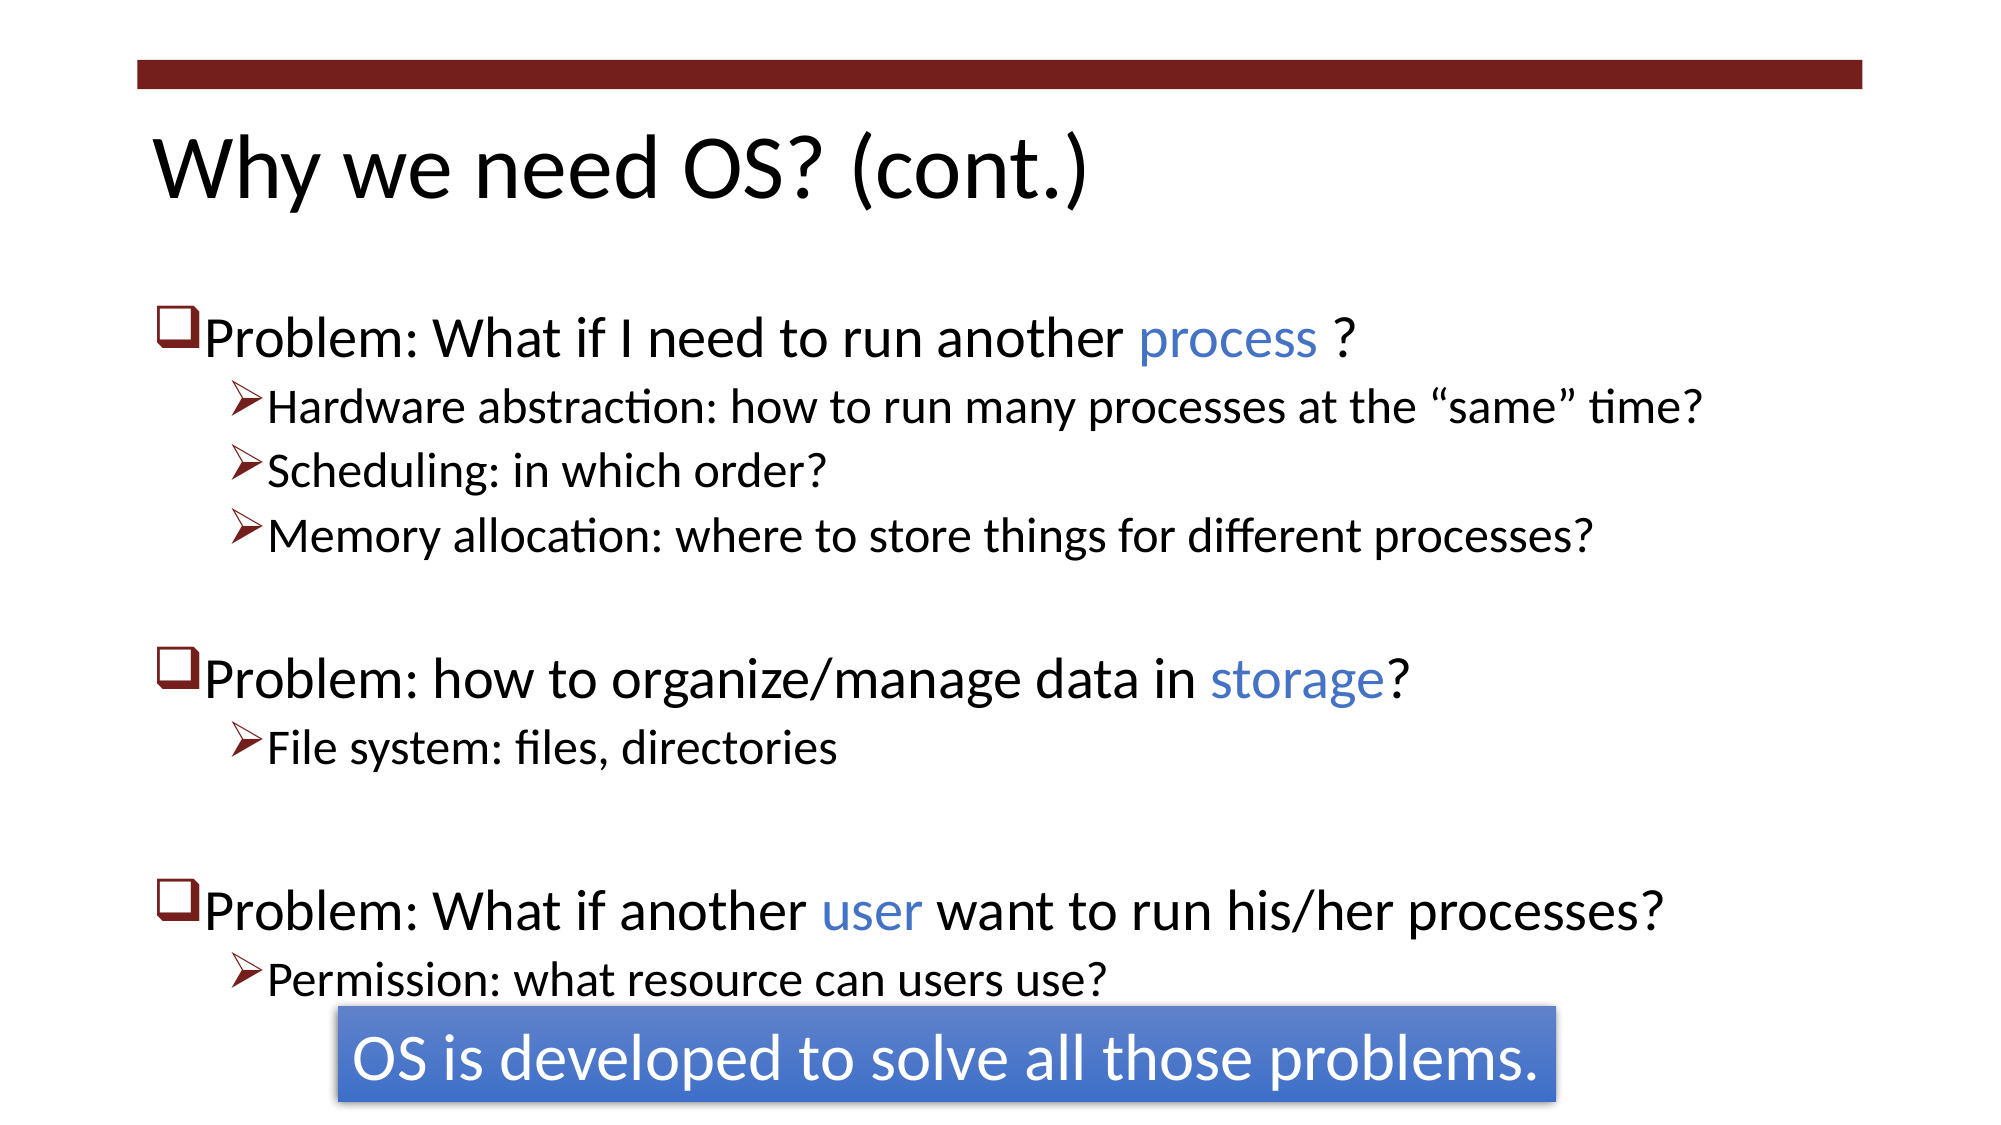

# Why we need OS? (cont.)
Problem: What if I need to run another process ?
Hardware abstraction: how to run many processes at the “same” time?
Scheduling: in which order?
Memory allocation: where to store things for different processes?

Problem: how to organize/manage data in storage?
File system: files, directories

Problem: What if another user want to run his/her processes?
Permission: what resource can users use?

OS is developed to solve all those problems.